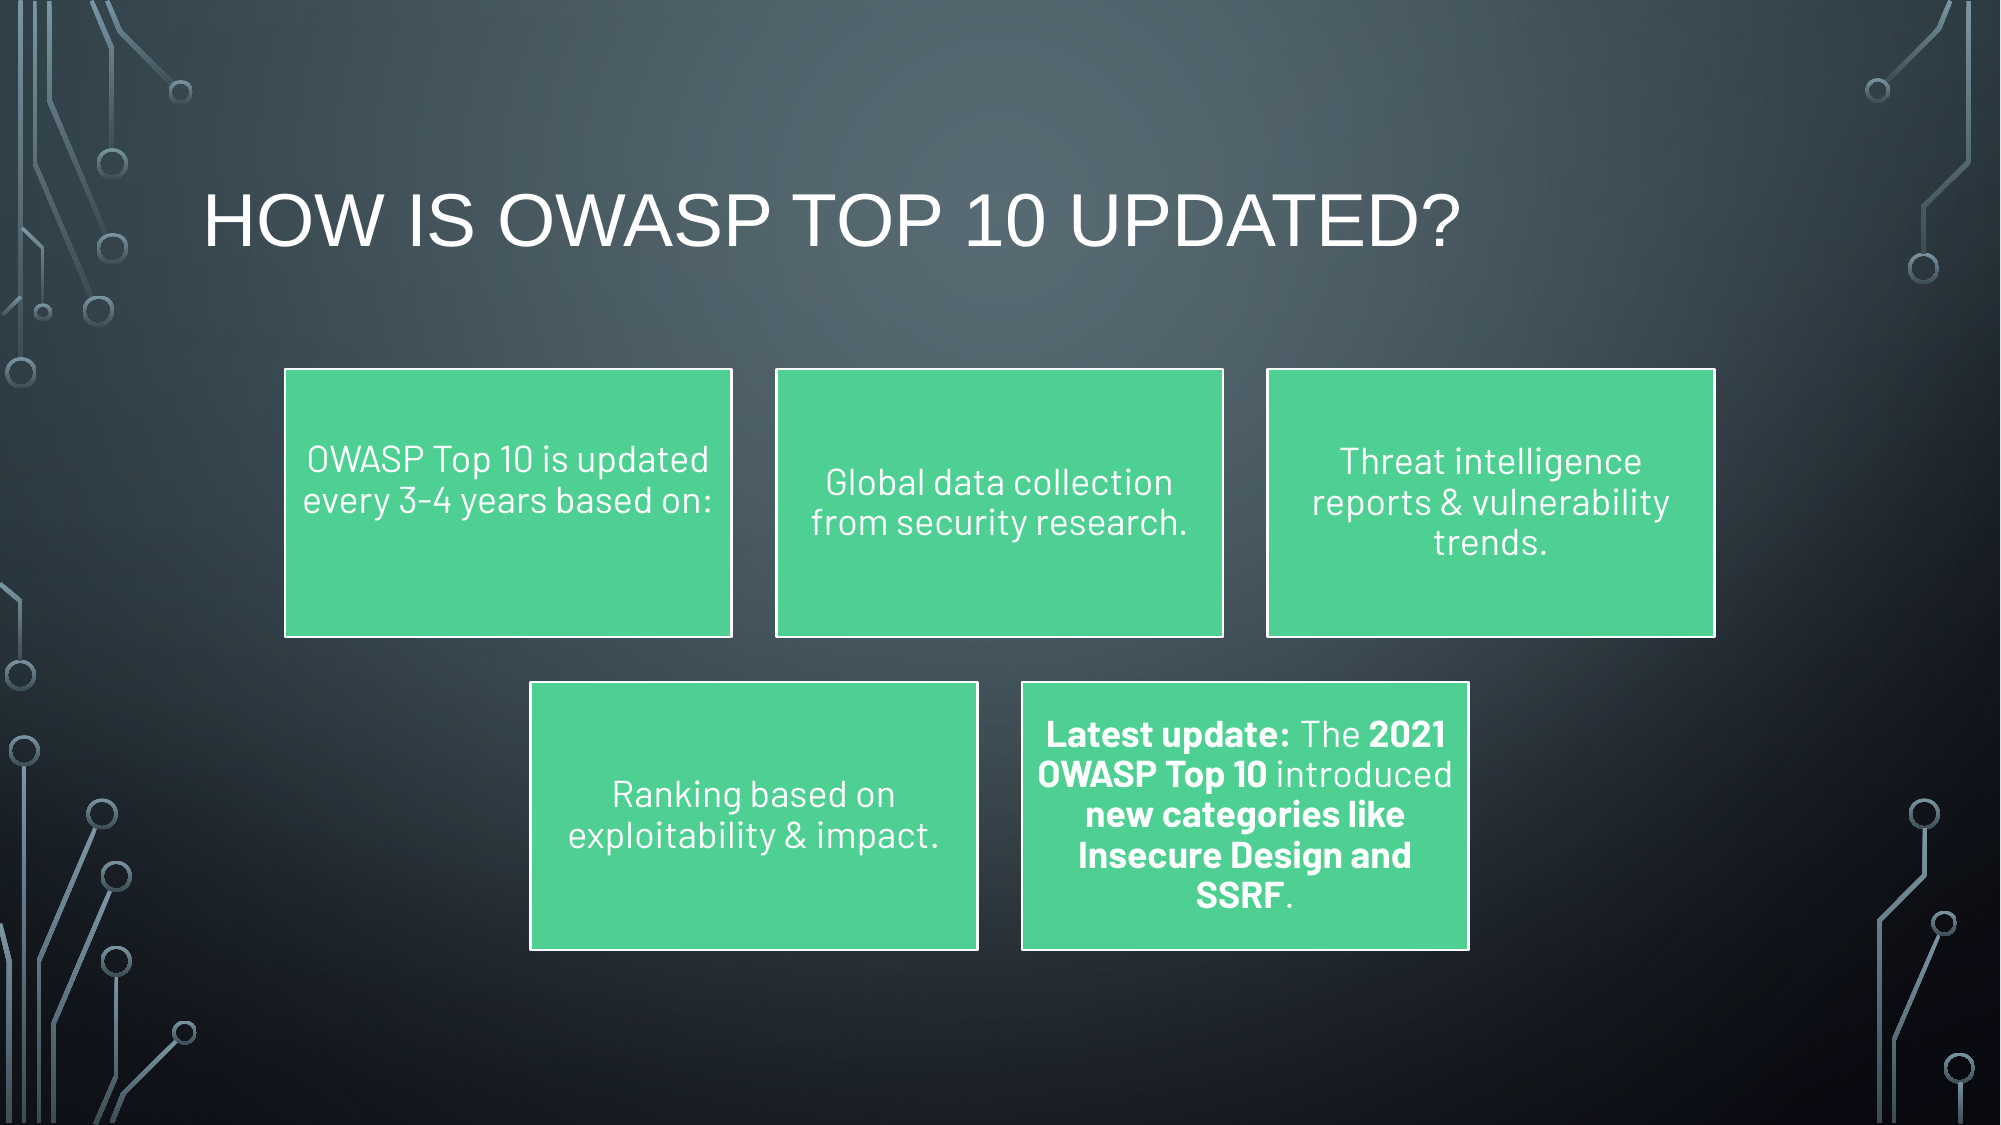

# How is OWASP Top 10 Updated?
OWASP Top 10 is updated every 3-4 years based on:
Global data collection from security research.
Threat intelligence reports & vulnerability trends.
Ranking based on exploitability & impact.
Latest update: The 2021 OWASP Top 10 introduced new categories like Insecure Design and SSRF.